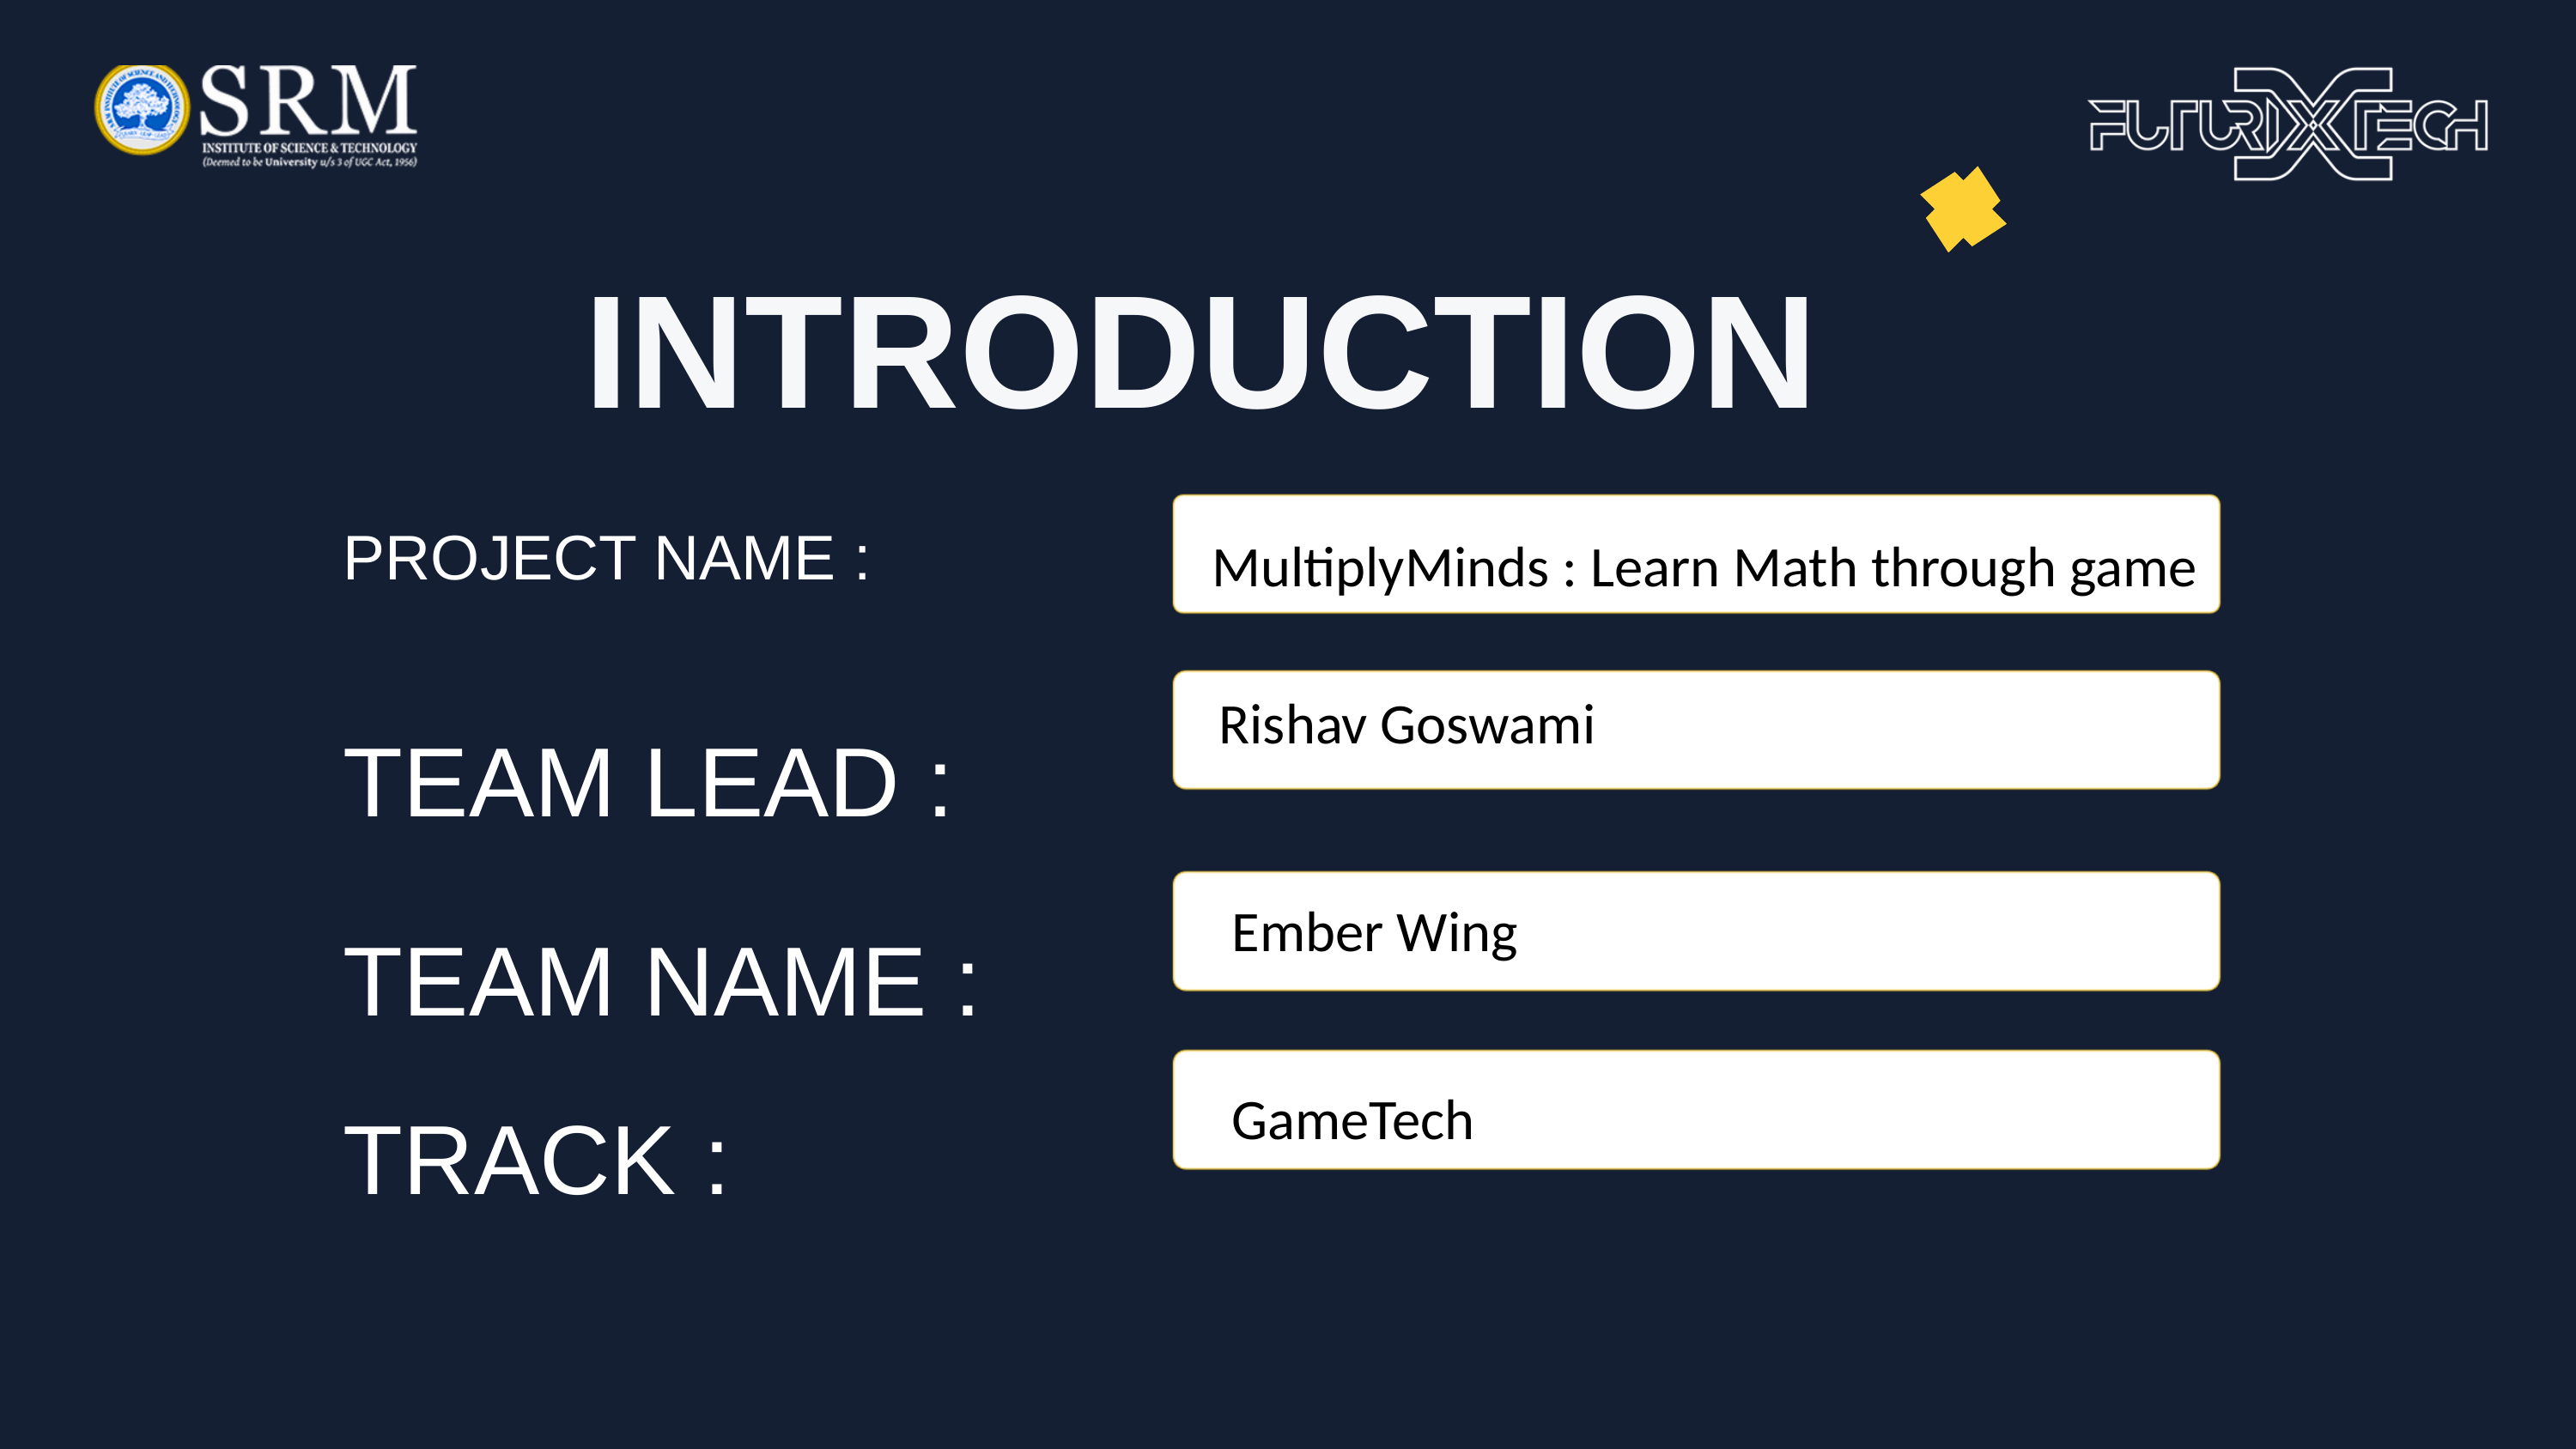

INTRODUCTION
PROJECT NAME :

MultiplyMinds : Learn Math through game

TEAM LEAD :
Rishav Goswami

TEAM NAME :
Ember Wing

TRACK :
GameTech